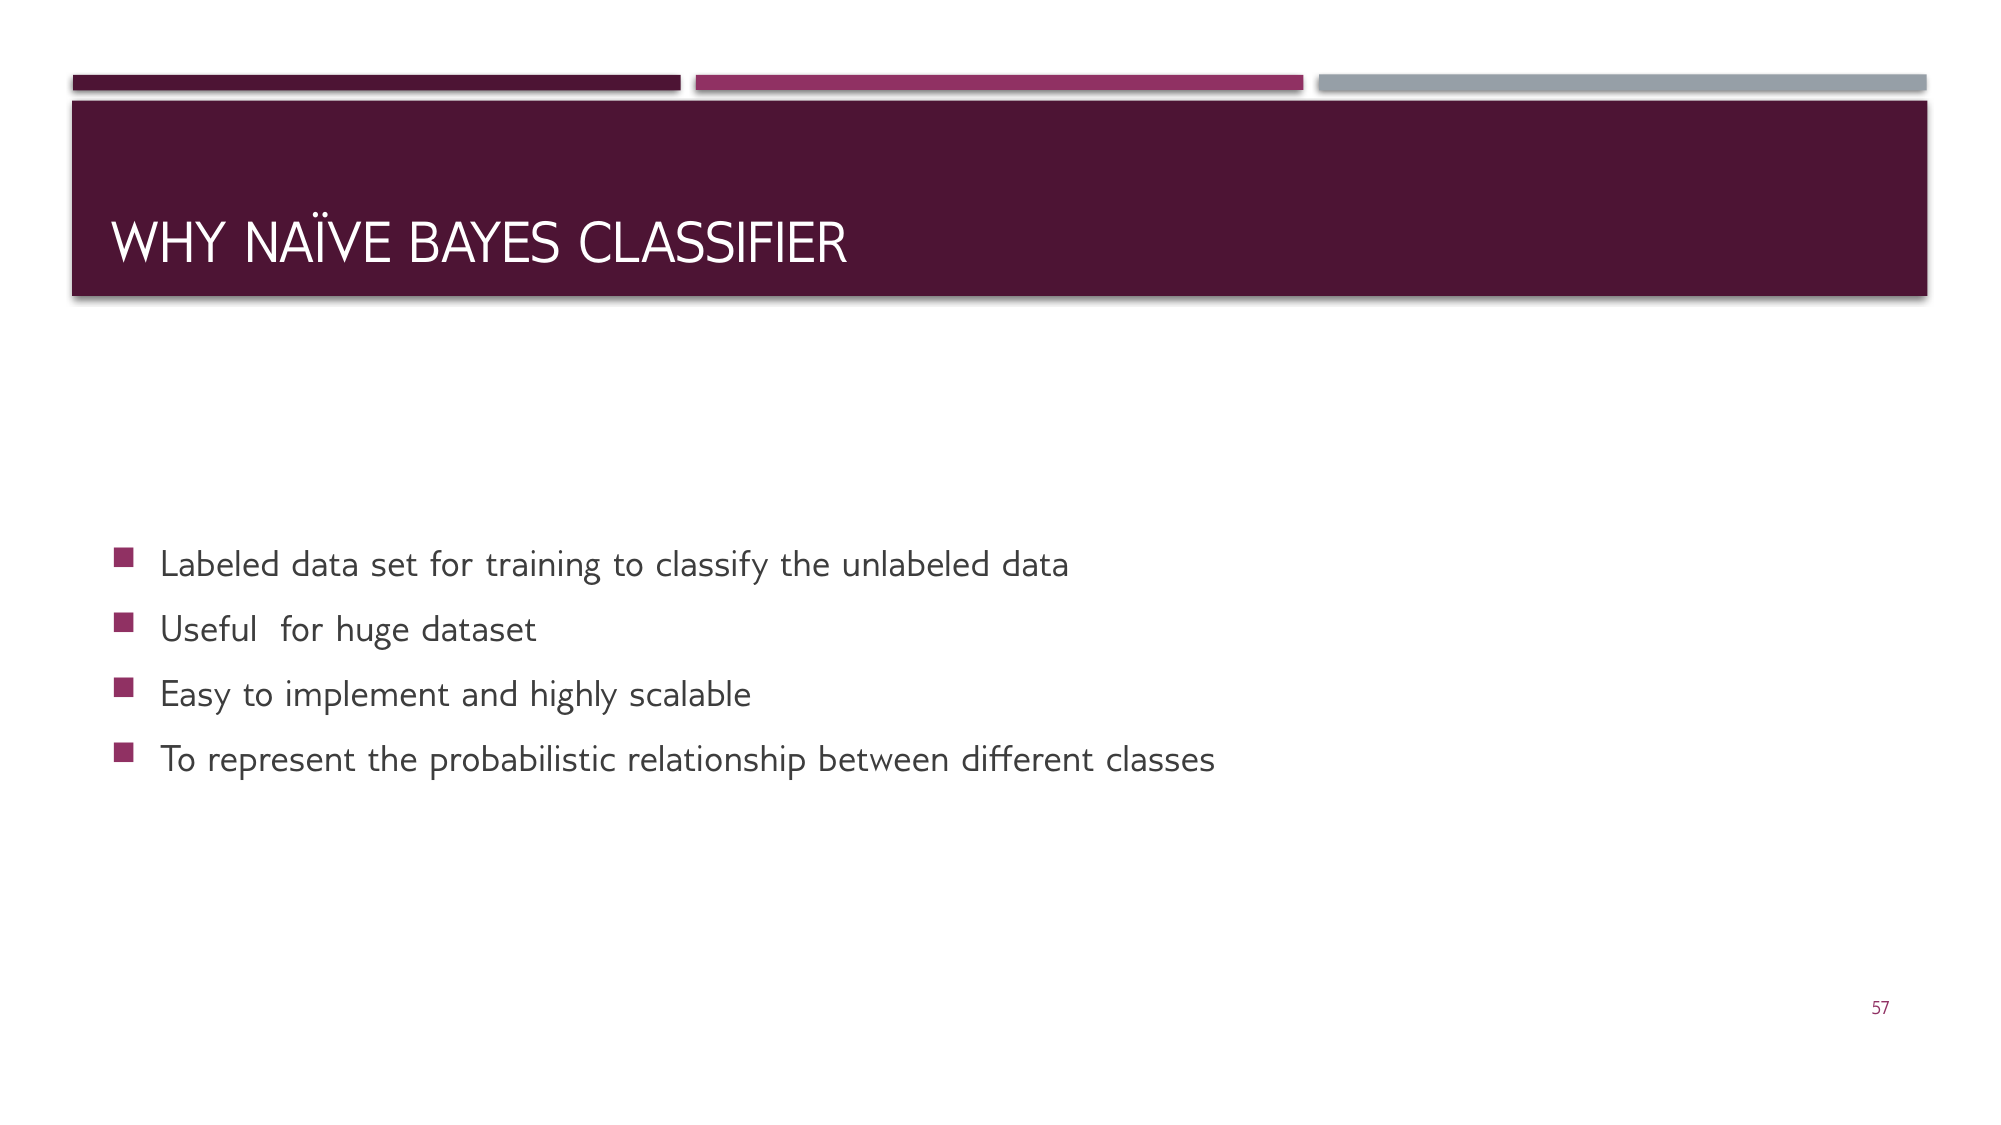

# Why naïve bayes classifier
Labeled data set for training to classify the unlabeled data
Useful  for huge dataset
Easy to implement and highly scalable
To represent the probabilistic relationship between different classes
57